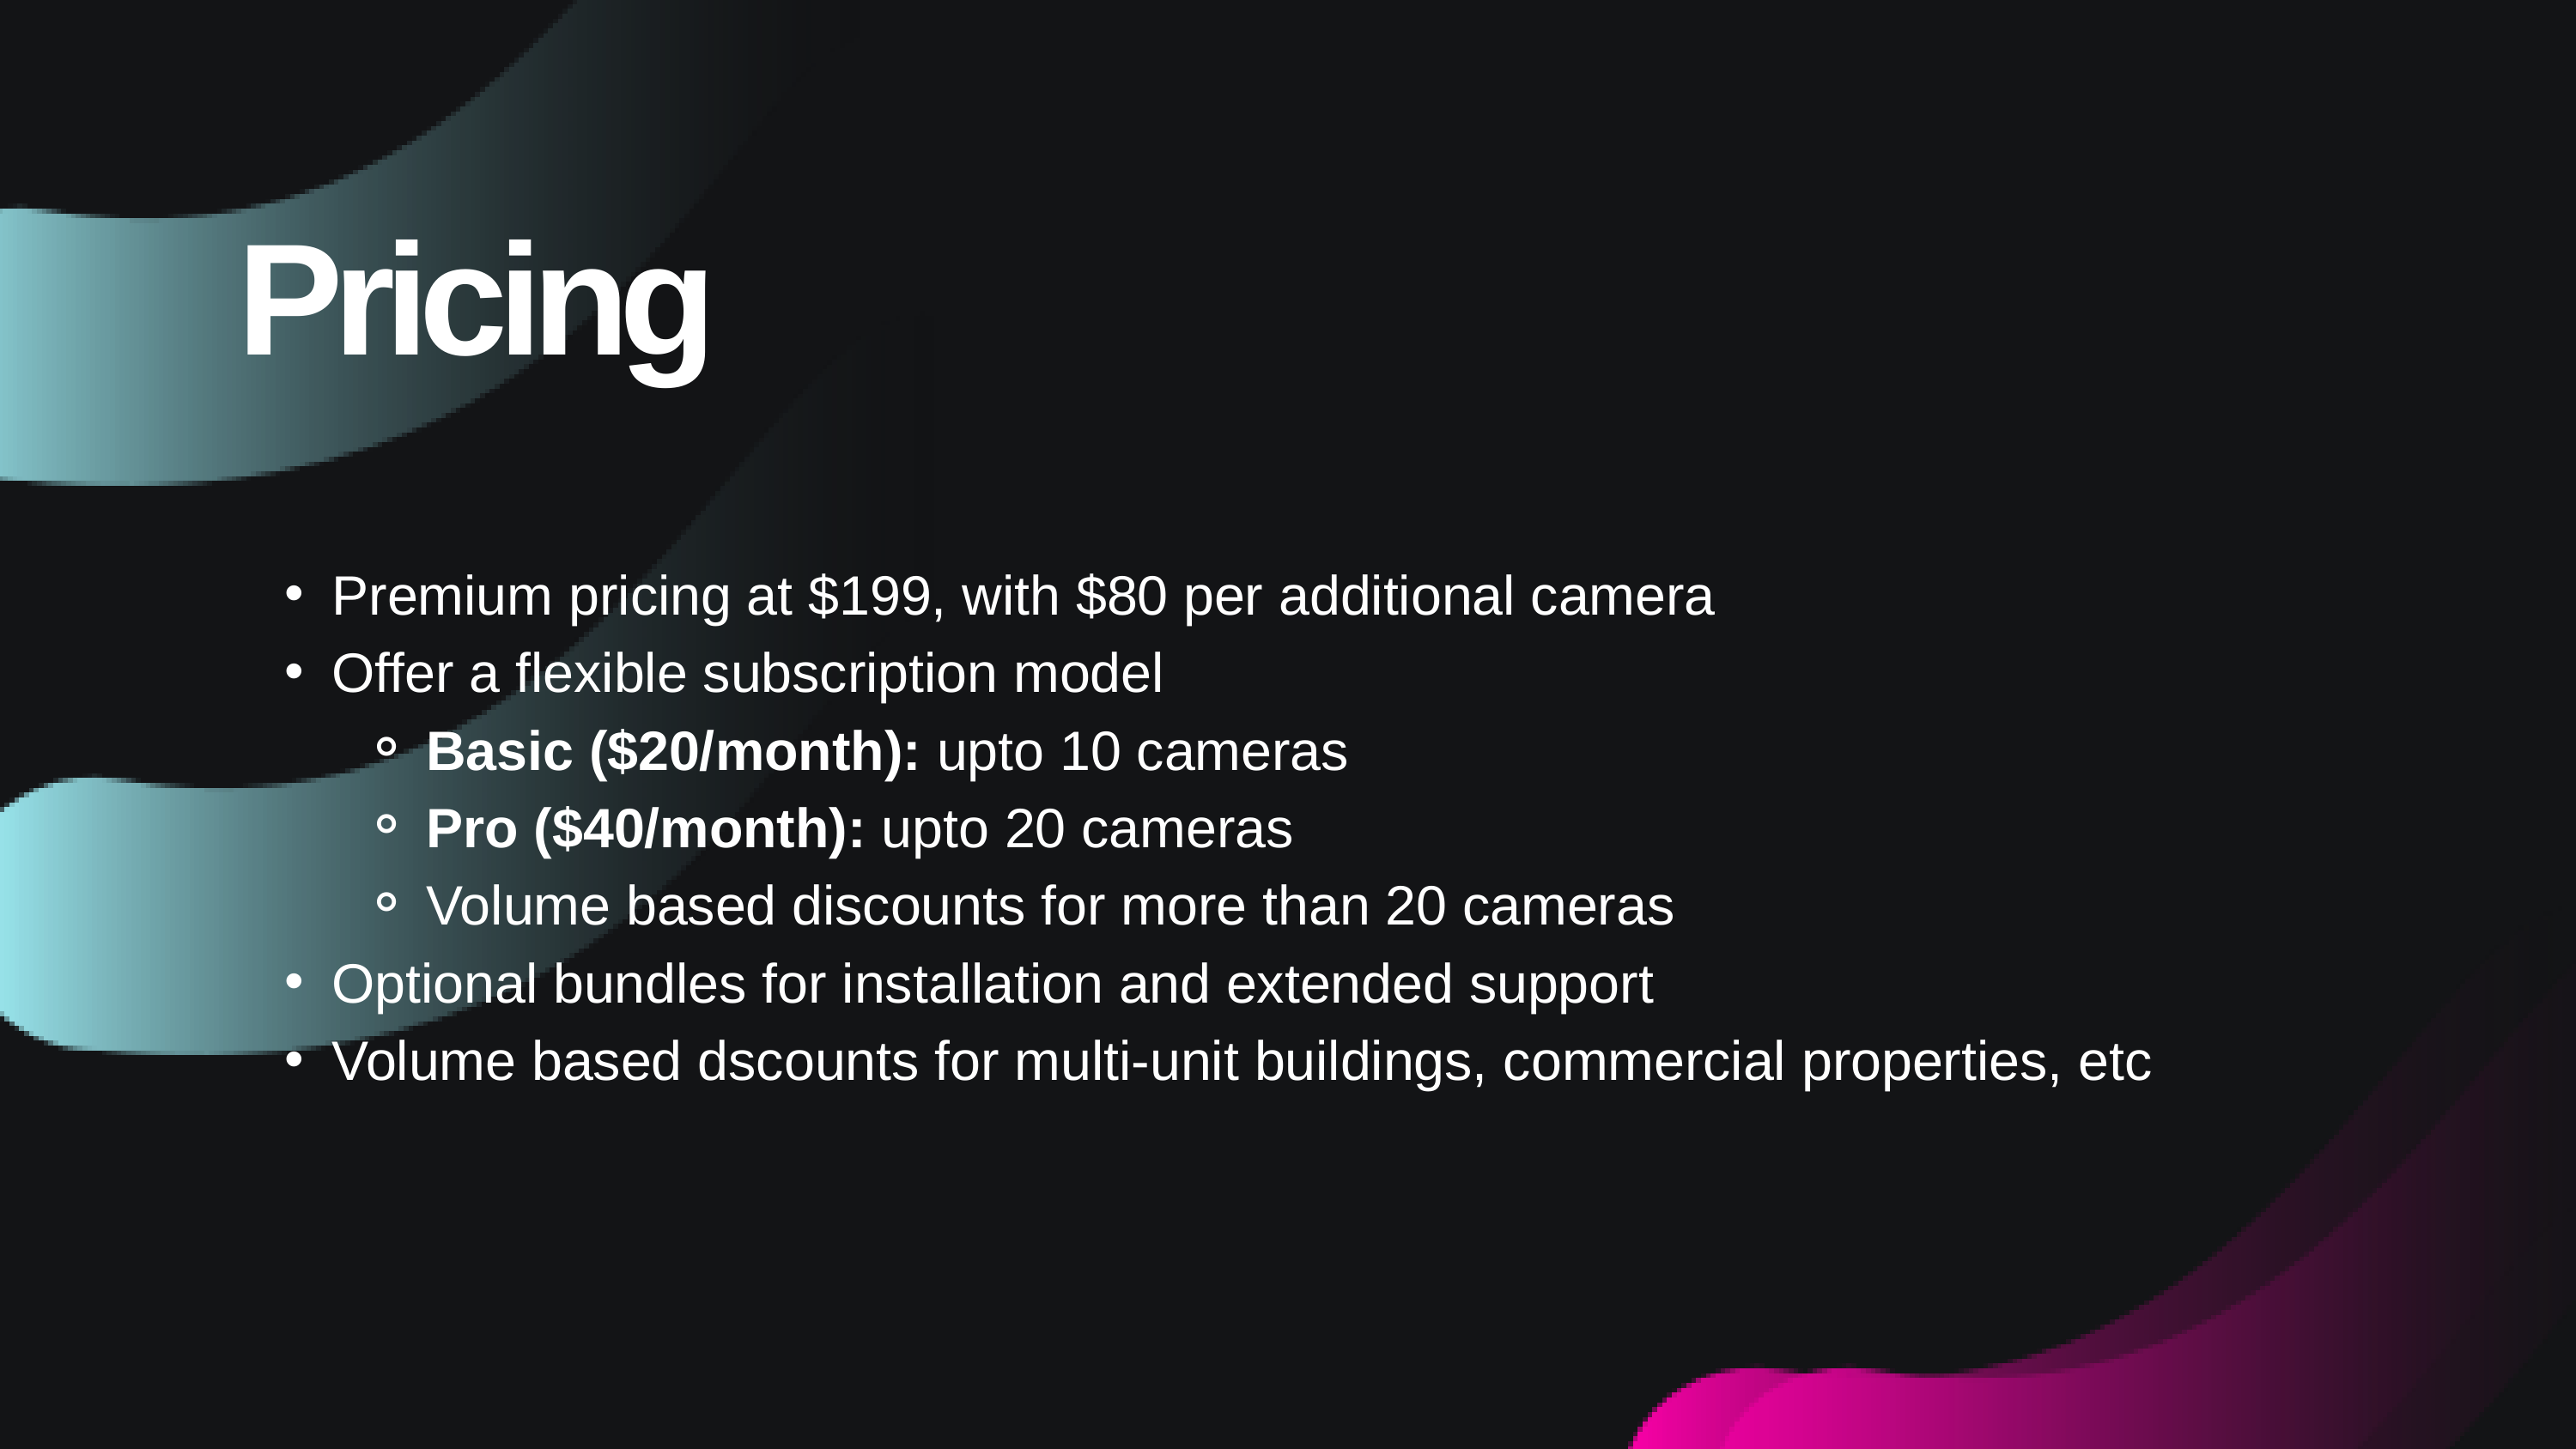

Pricing
Premium pricing at $199, with $80 per additional camera
Offer a flexible subscription model
Basic ($20/month): upto 10 cameras
Pro ($40/month): upto 20 cameras
Volume based discounts for more than 20 cameras
Optional bundles for installation and extended support
Volume based dscounts for multi-unit buildings, commercial properties, etc